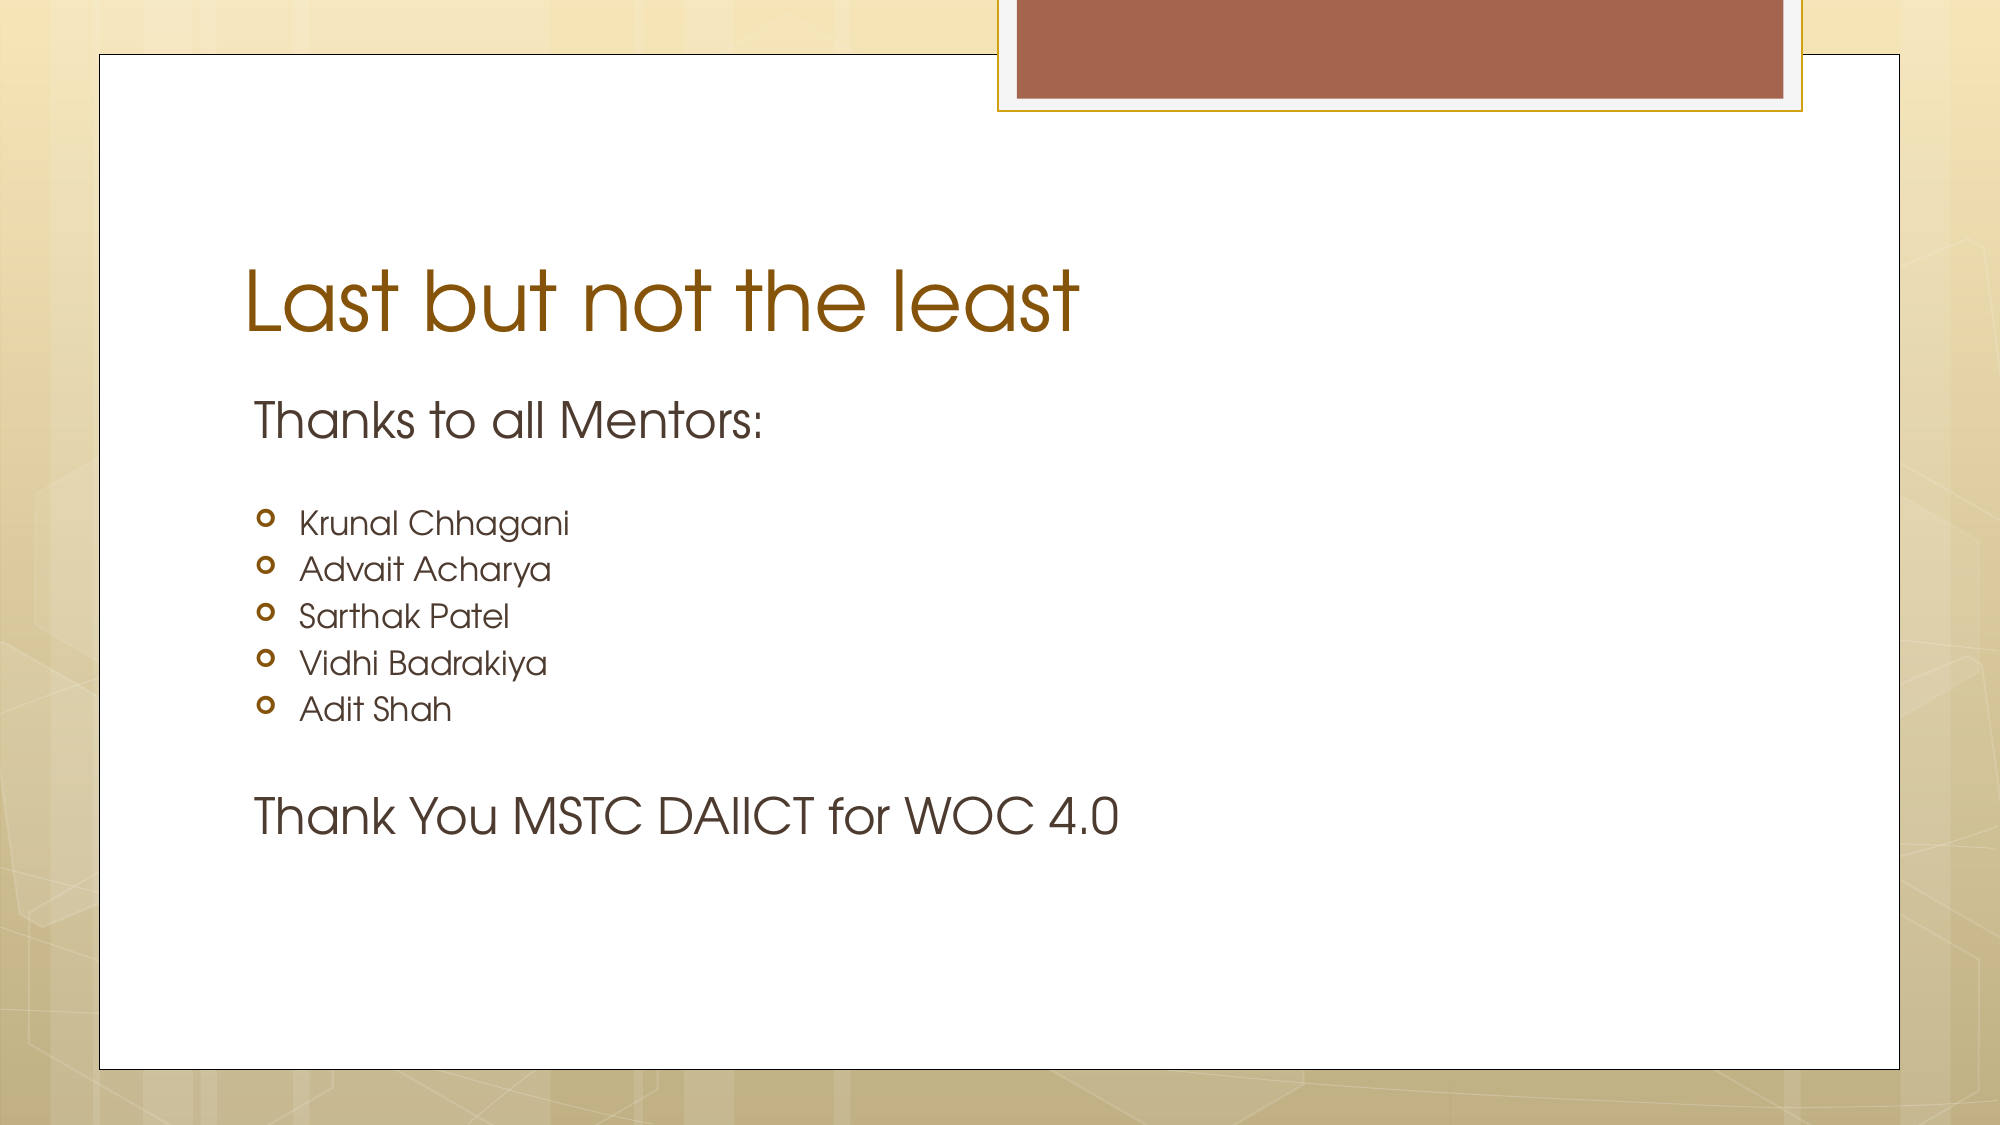

# Last but not the least
Thanks to all Mentors:

Krunal Chhagani
Advait Acharya
Sarthak Patel
Vidhi Badrakiya
Adit Shah

Thank You MSTC DAIICT for WOC 4.0